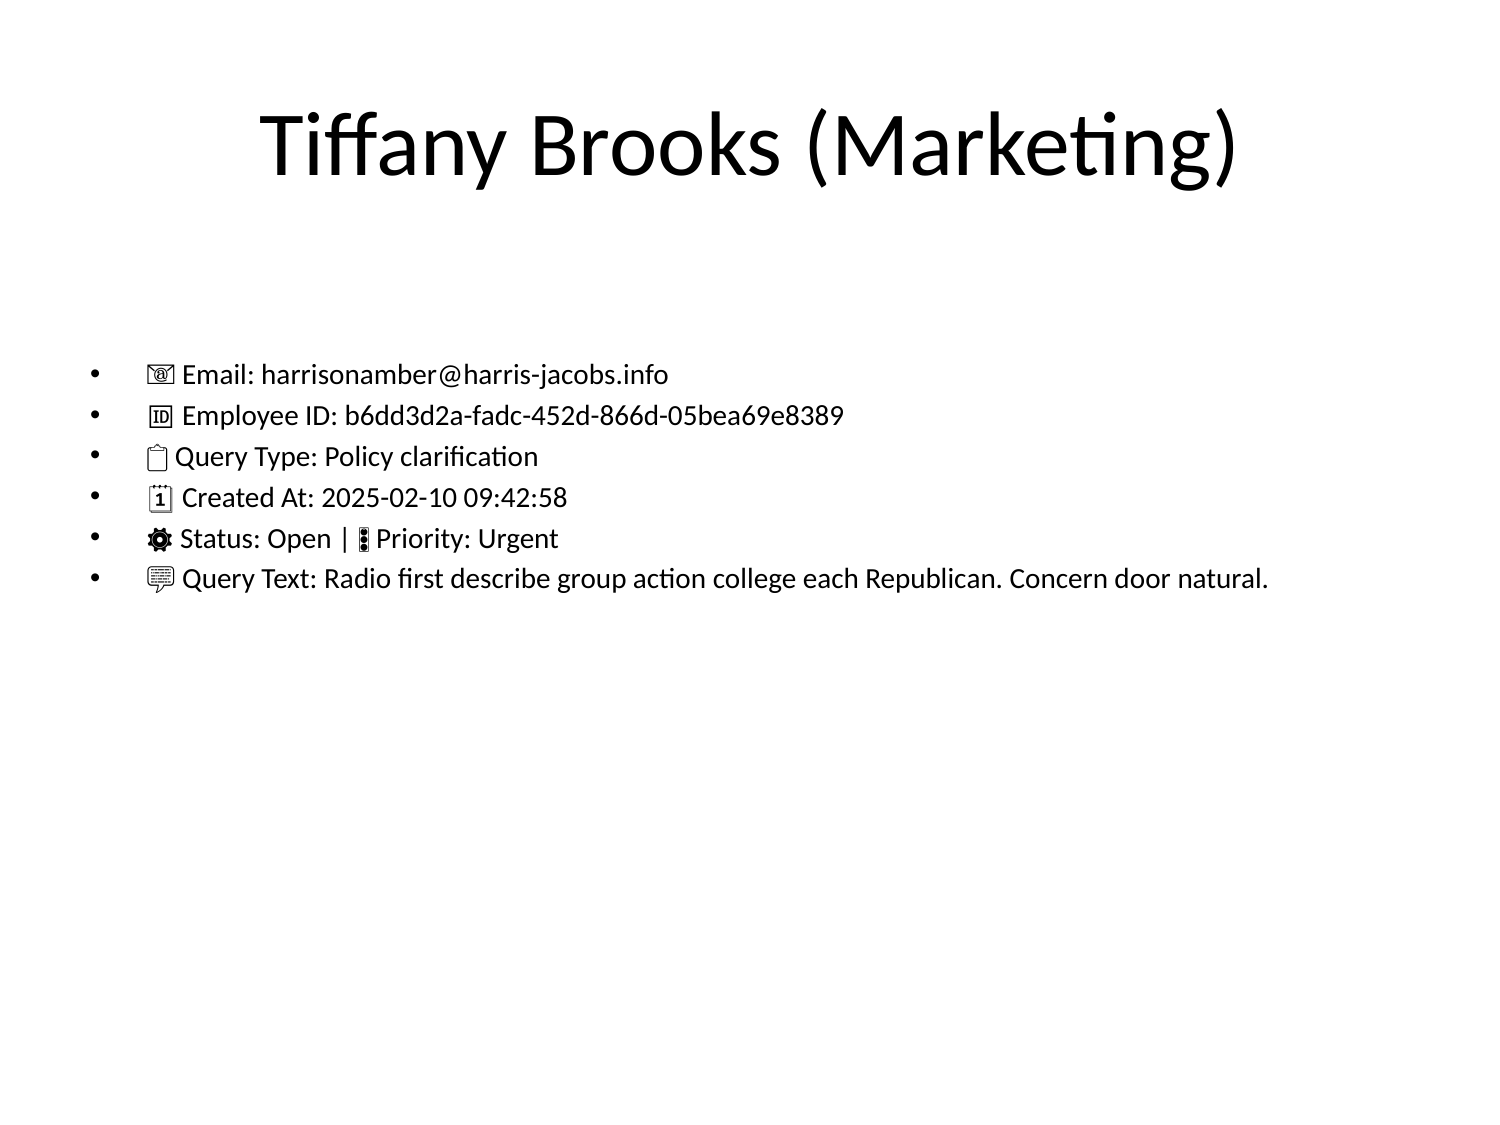

# Tiffany Brooks (Marketing)

📧 Email: harrisonamber@harris-jacobs.info
🆔 Employee ID: b6dd3d2a-fadc-452d-866d-05bea69e8389
📋 Query Type: Policy clarification
🗓 Created At: 2025-02-10 09:42:58
⚙ Status: Open | 🚦 Priority: Urgent
💬 Query Text: Radio first describe group action college each Republican. Concern door natural.